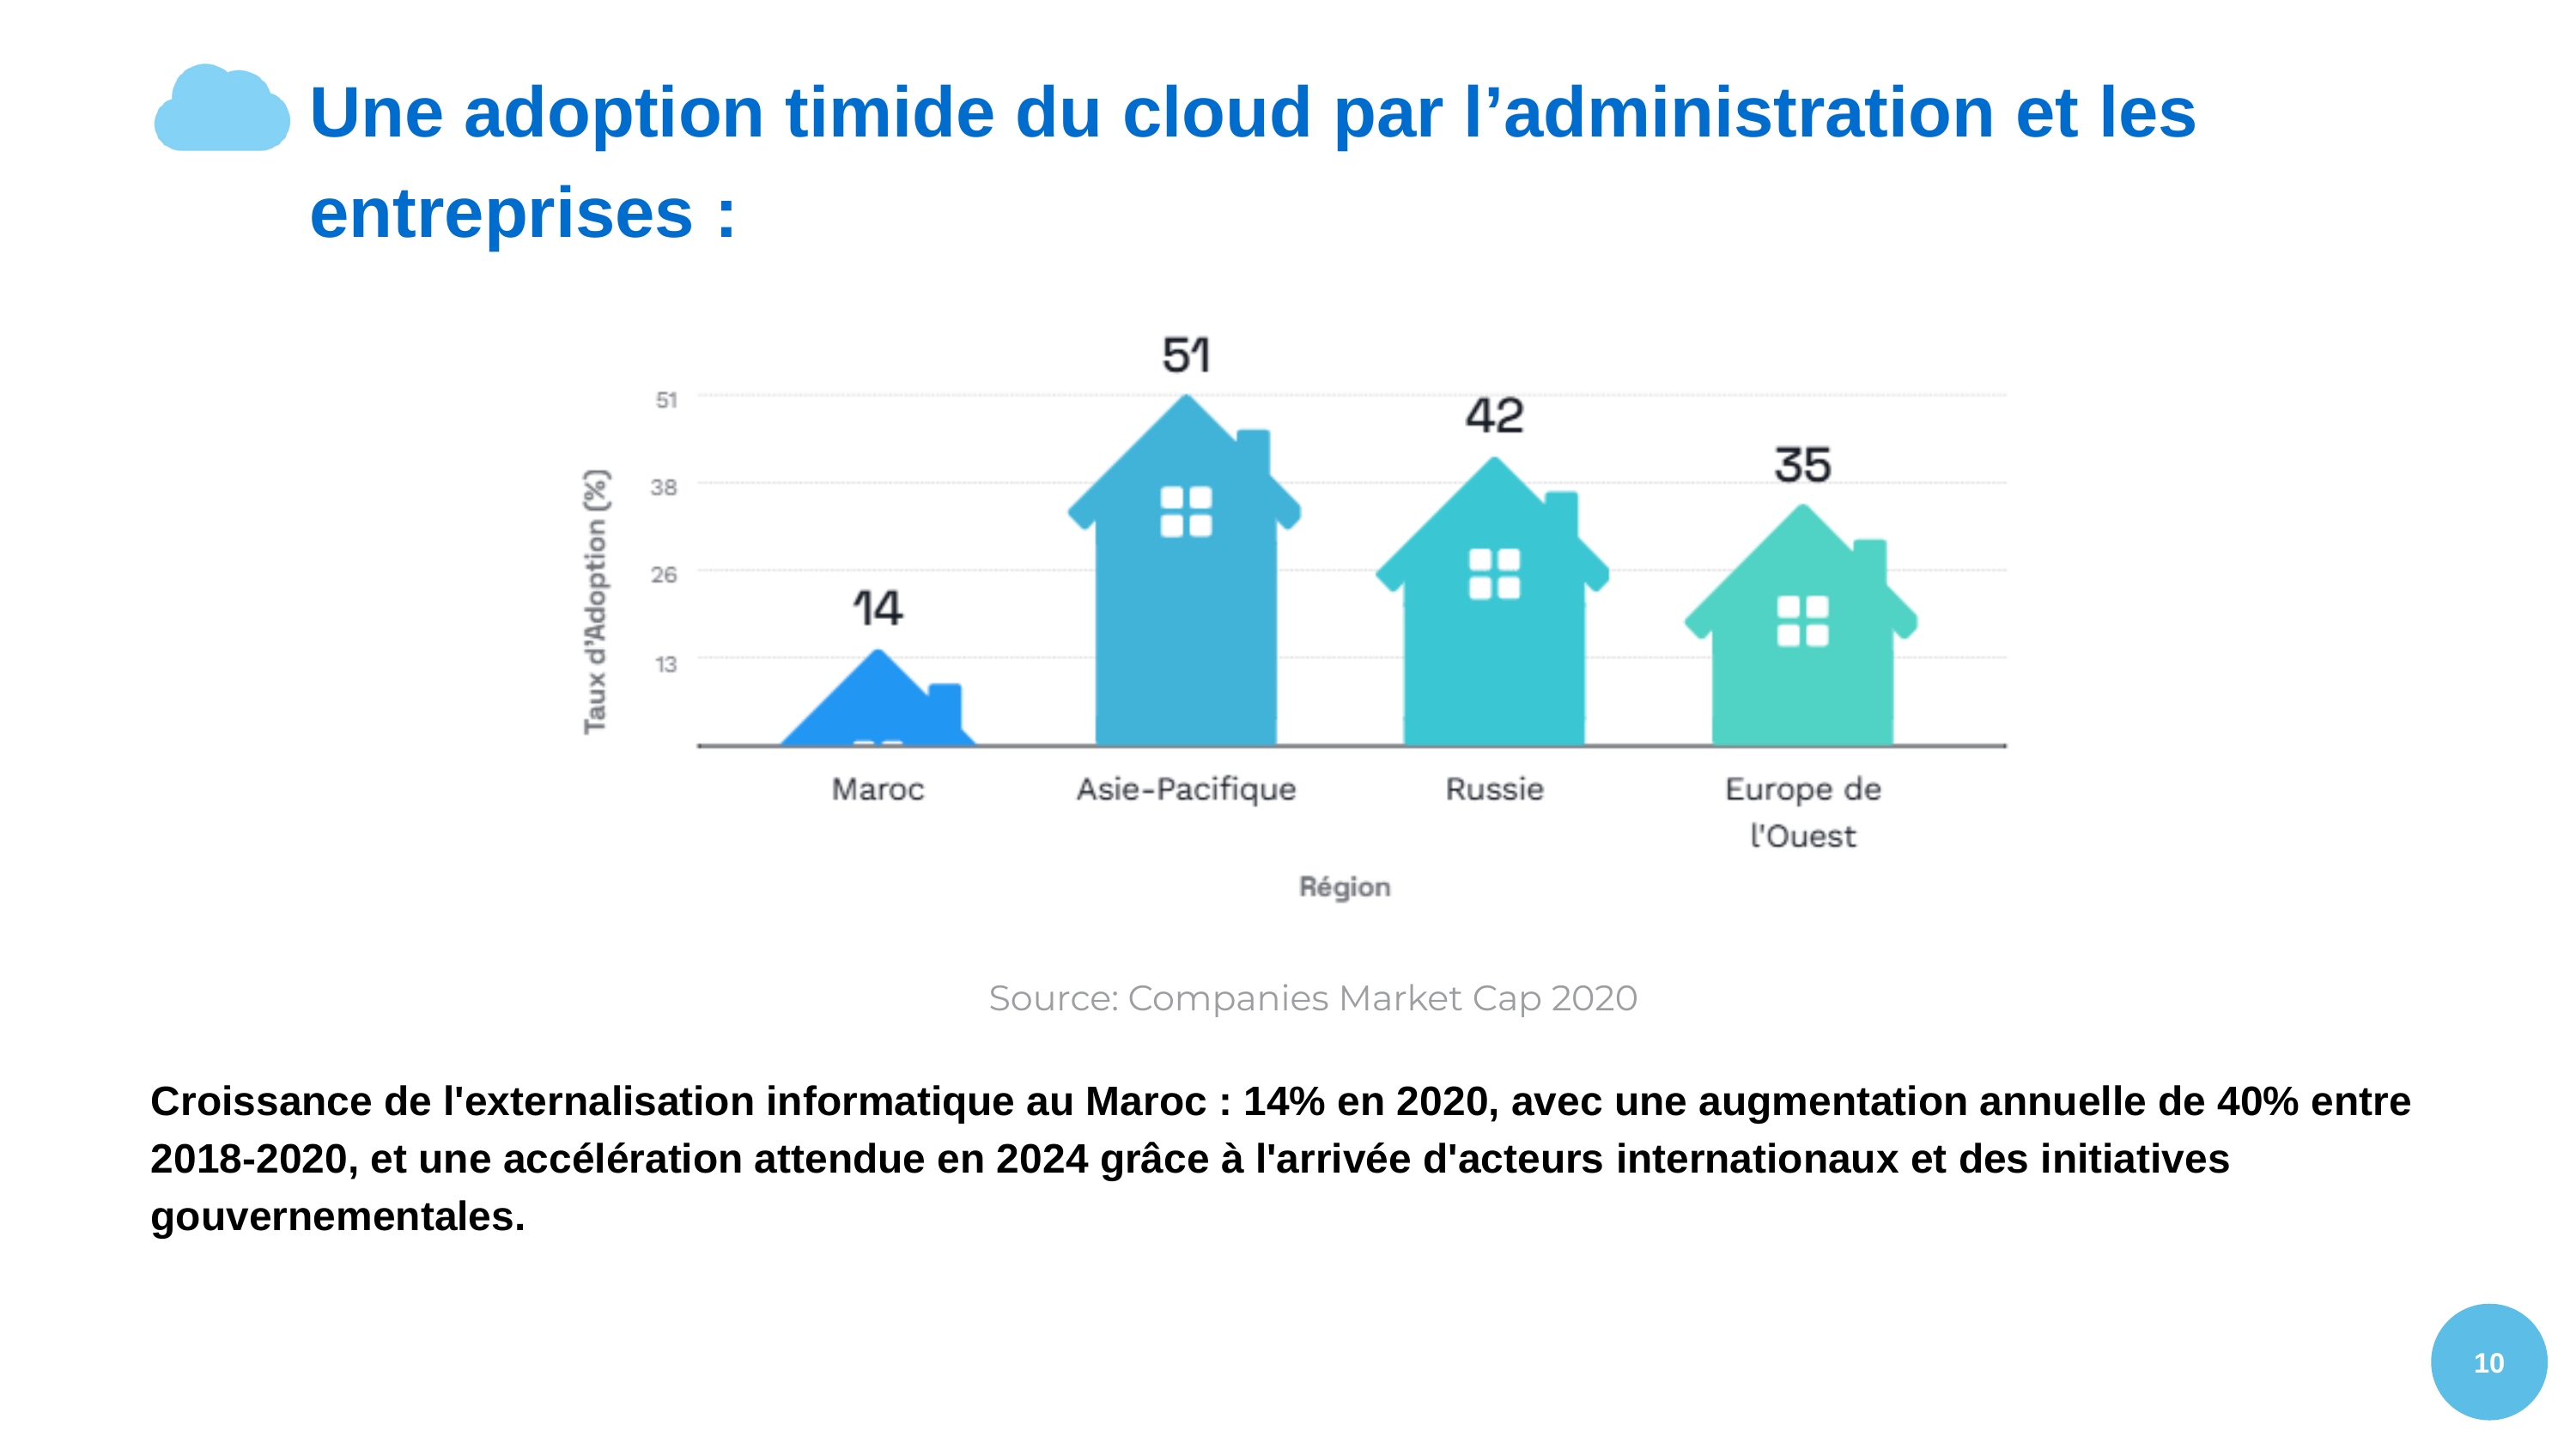

Une adoption timide du cloud par l’administration et les entreprises :
12

Source: Companies Market Cap 2020
Croissance de l'externalisation informatique au Maroc : 14% en 2020, avec une augmentation annuelle de 40% entre 2018-2020, et une accélération attendue en 2024 grâce à l'arrivée d'acteurs internationaux et des initiatives gouvernementales.

10